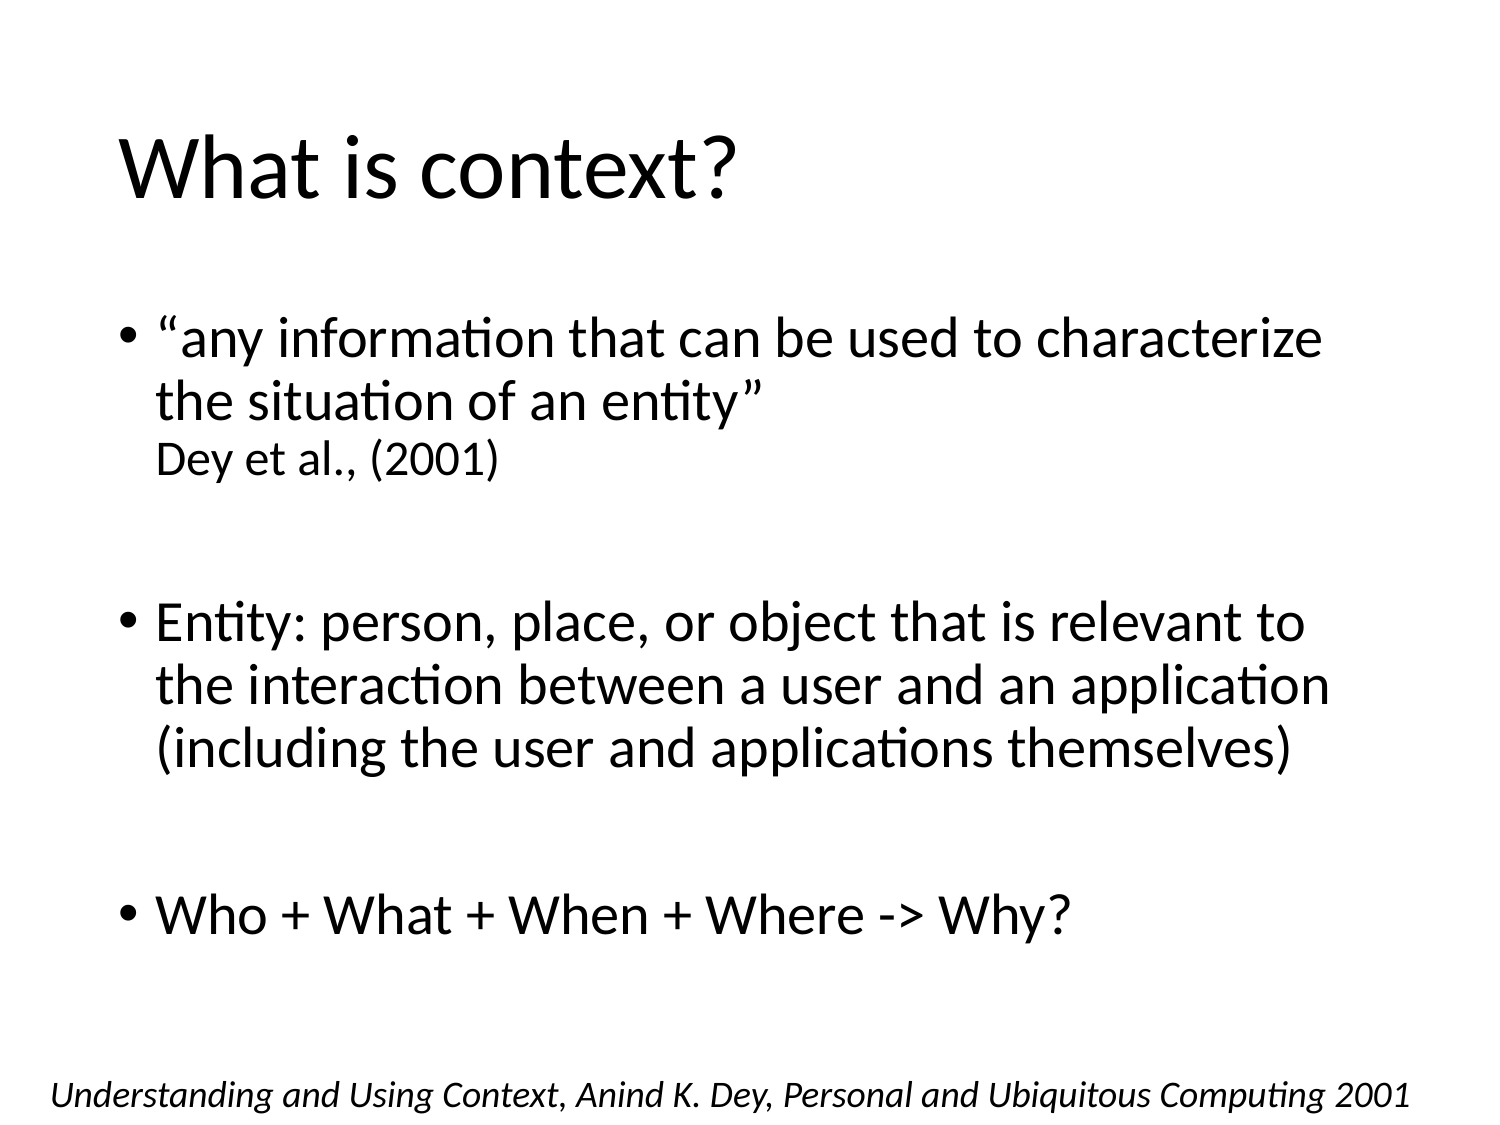

# What is context?
“any information that can be used to characterize the situation of an entity”
Dey et al., (2001)

Entity: person, place, or object that is relevant to the interaction between a user and an application (including the user and applications themselves)

Who + What + When + Where -> Why?
Understanding and Using Context, Anind K. Dey, Personal and Ubiquitous Computing 2001